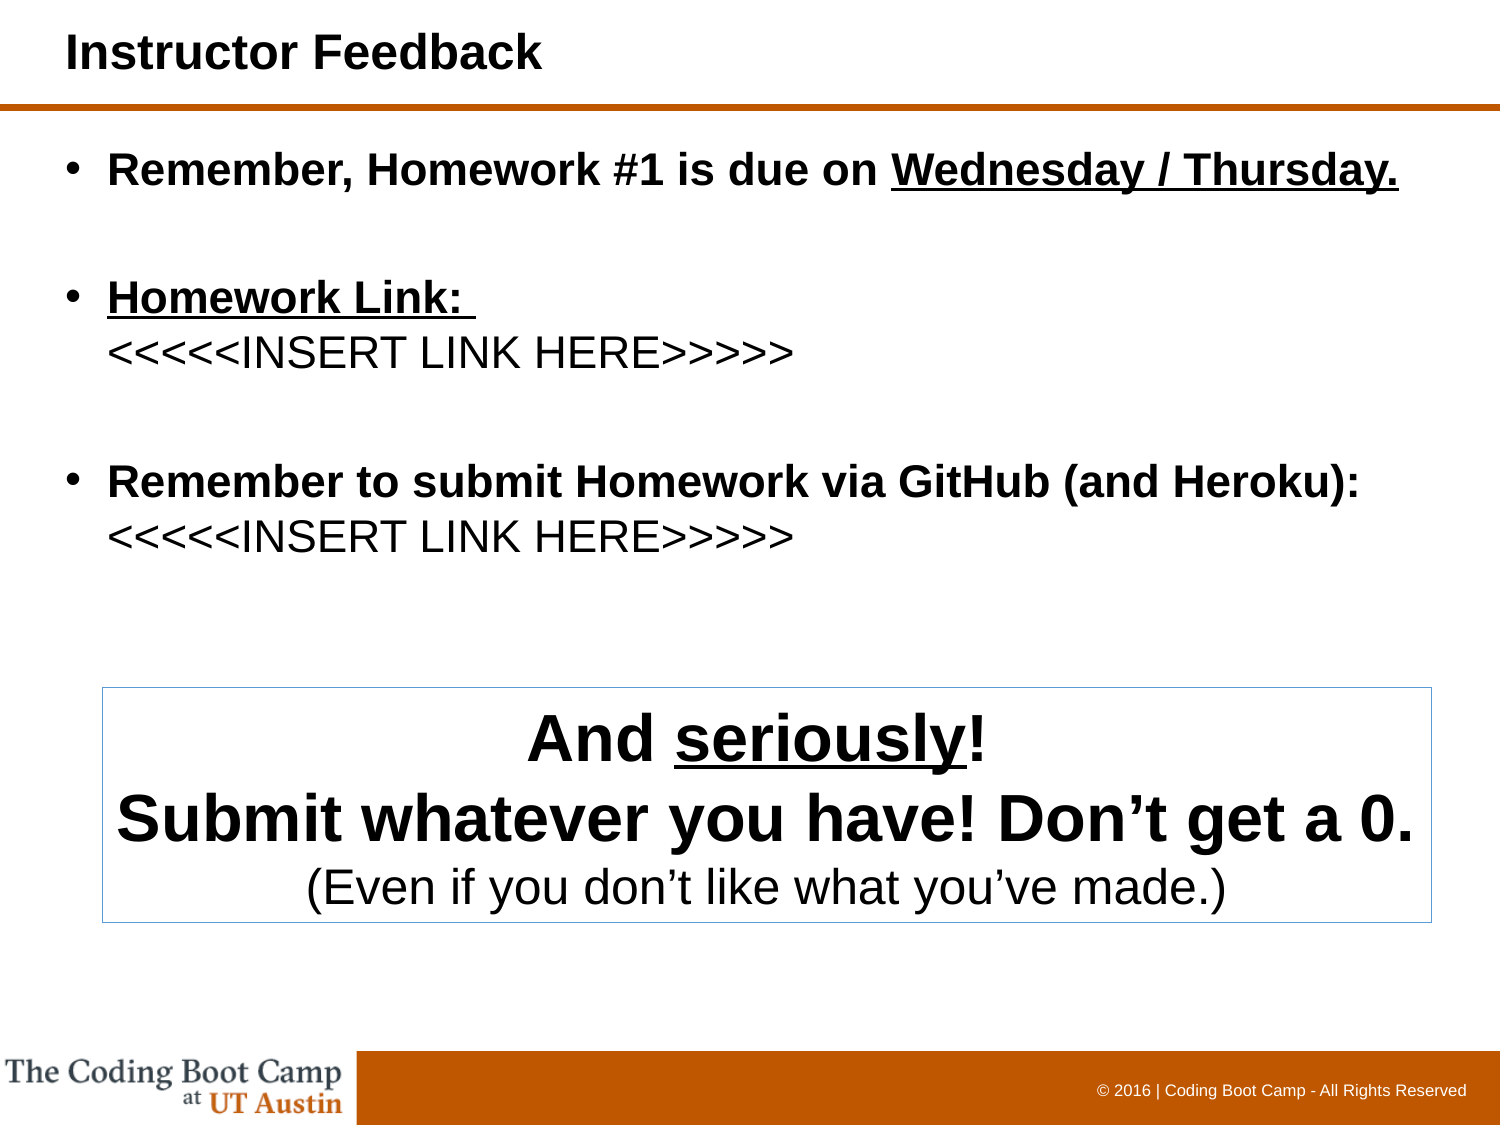

# Instructor Feedback
Remember, Homework #1 is due on Wednesday / Thursday.

Homework Link:
<<<<<INSERT LINK HERE>>>>>

Remember to submit Homework via GitHub (and Heroku):
<<<<<INSERT LINK HERE>>>>>

And seriously!
Submit whatever you have! Don’t get a 0.
(Even if you don’t like what you’ve made.)